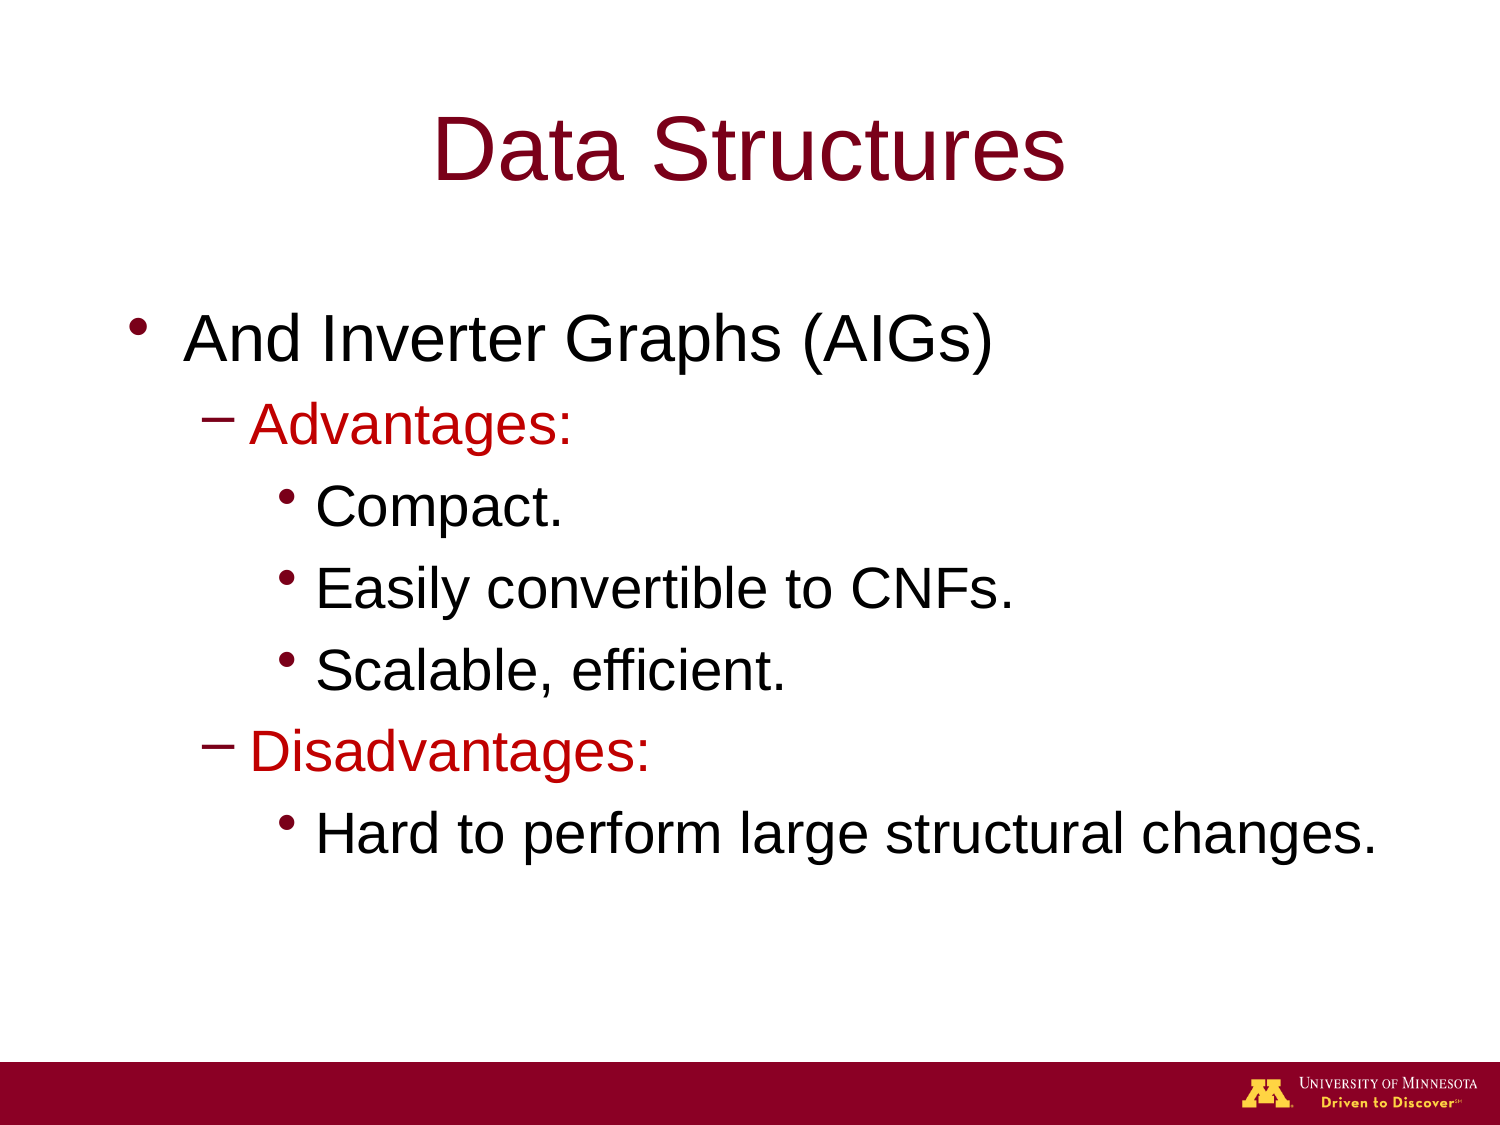

# Data Structures
And Inverter Graphs (AIGs)
Advantages:
Compact.
Easily convertible to CNFs.
Scalable, efficient.
Disadvantages:
Hard to perform large structural changes.